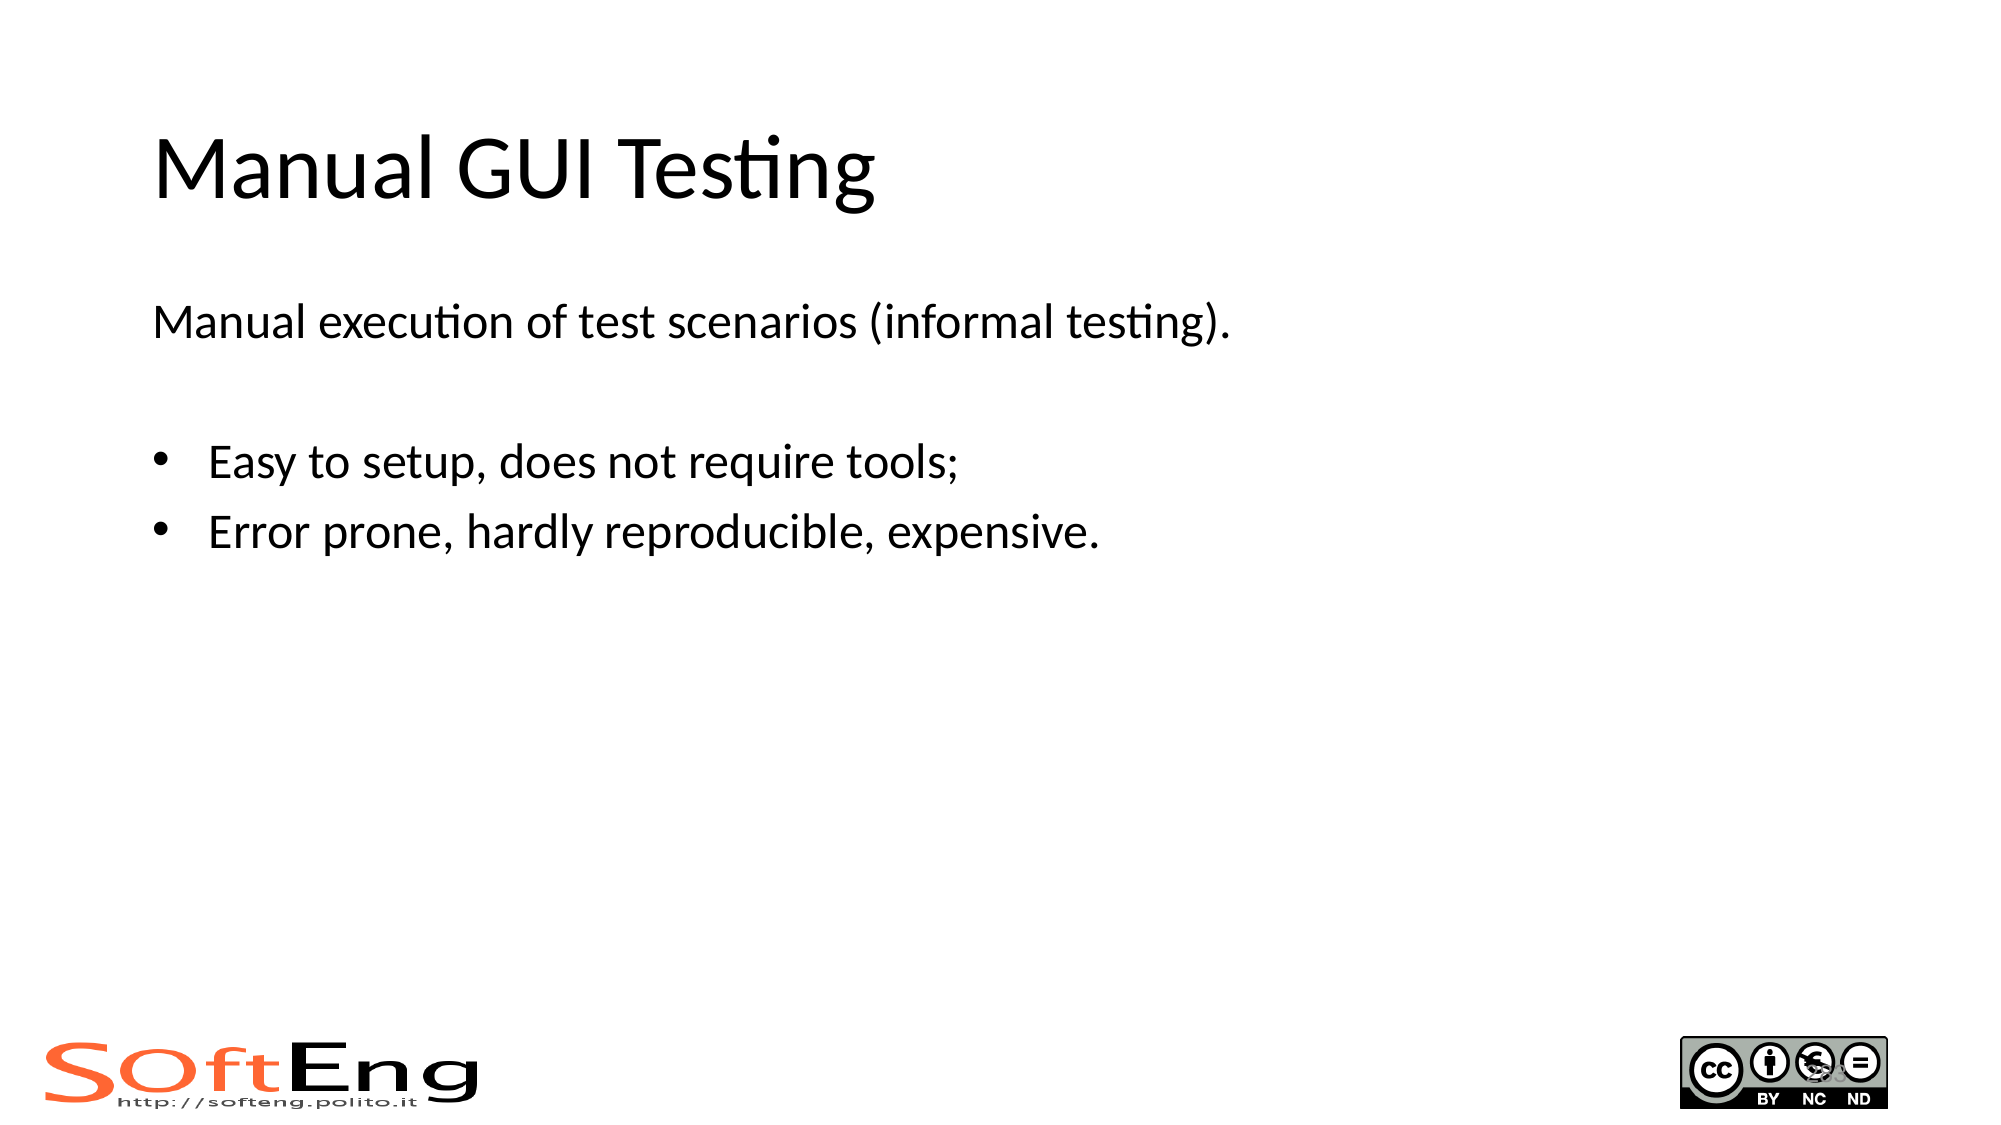

# Manual GUI Testing

Manual execution of test scenarios (informal testing).

Easy to setup, does not require tools;
Error prone, hardly reproducible, expensive.

283